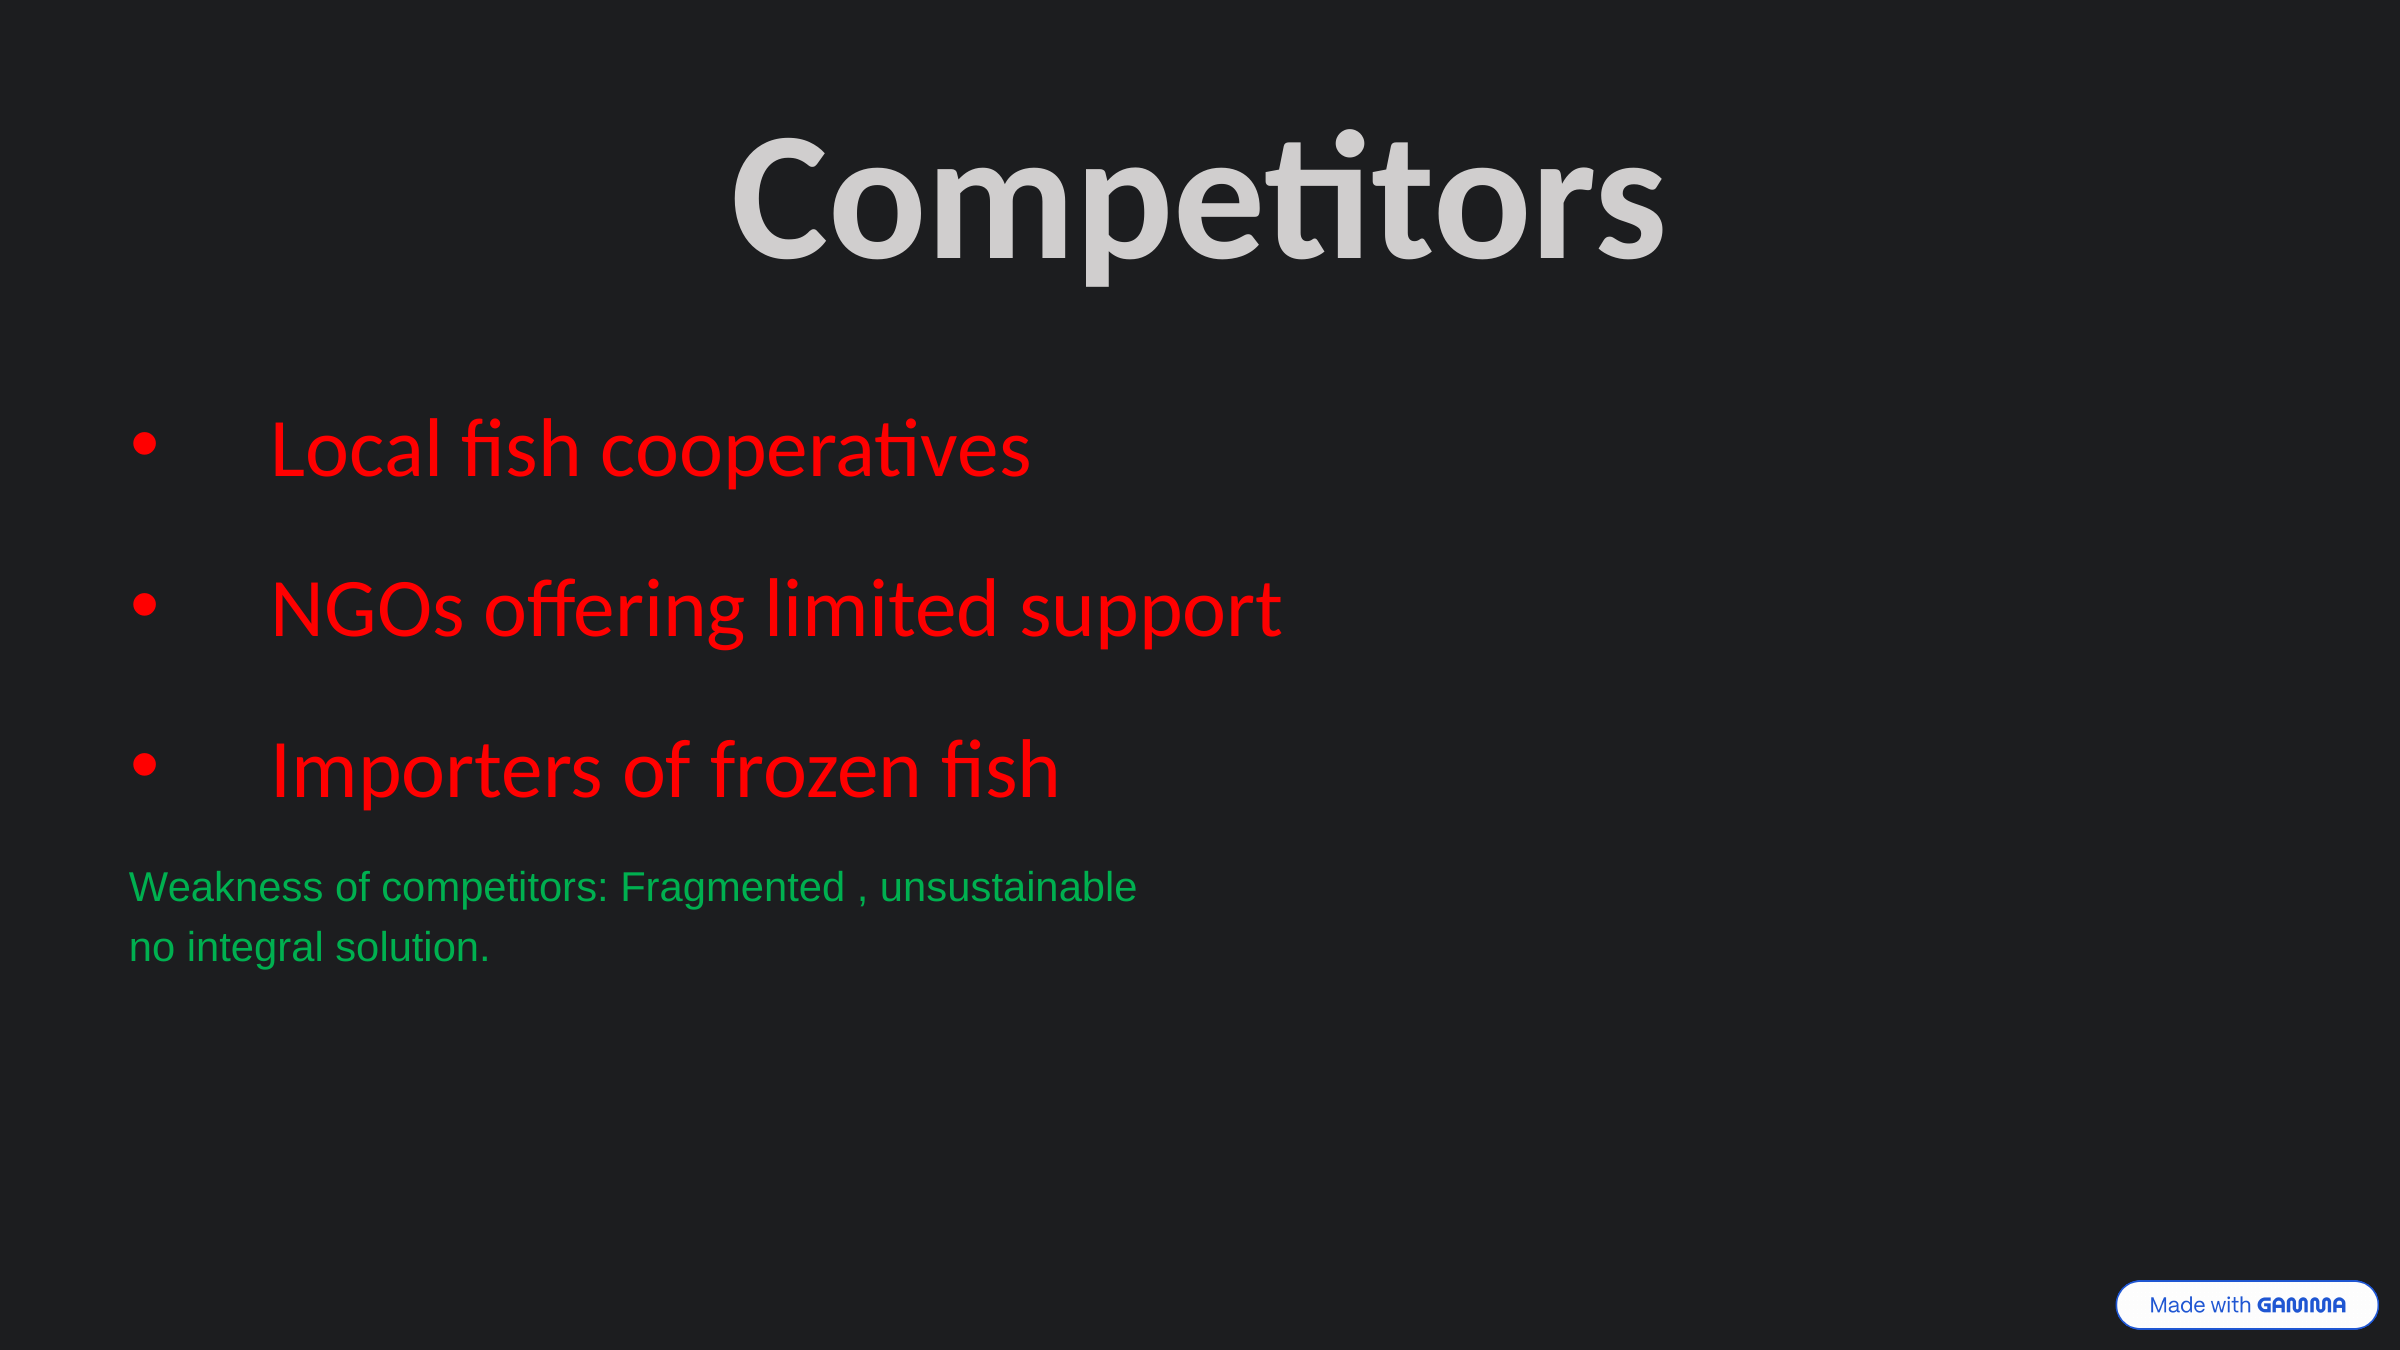

Competitors
Local fish cooperatives
NGOs offering limited support
Importers of frozen fish

Weakness of competitors: Fragmented , unsustainable no integral solution.